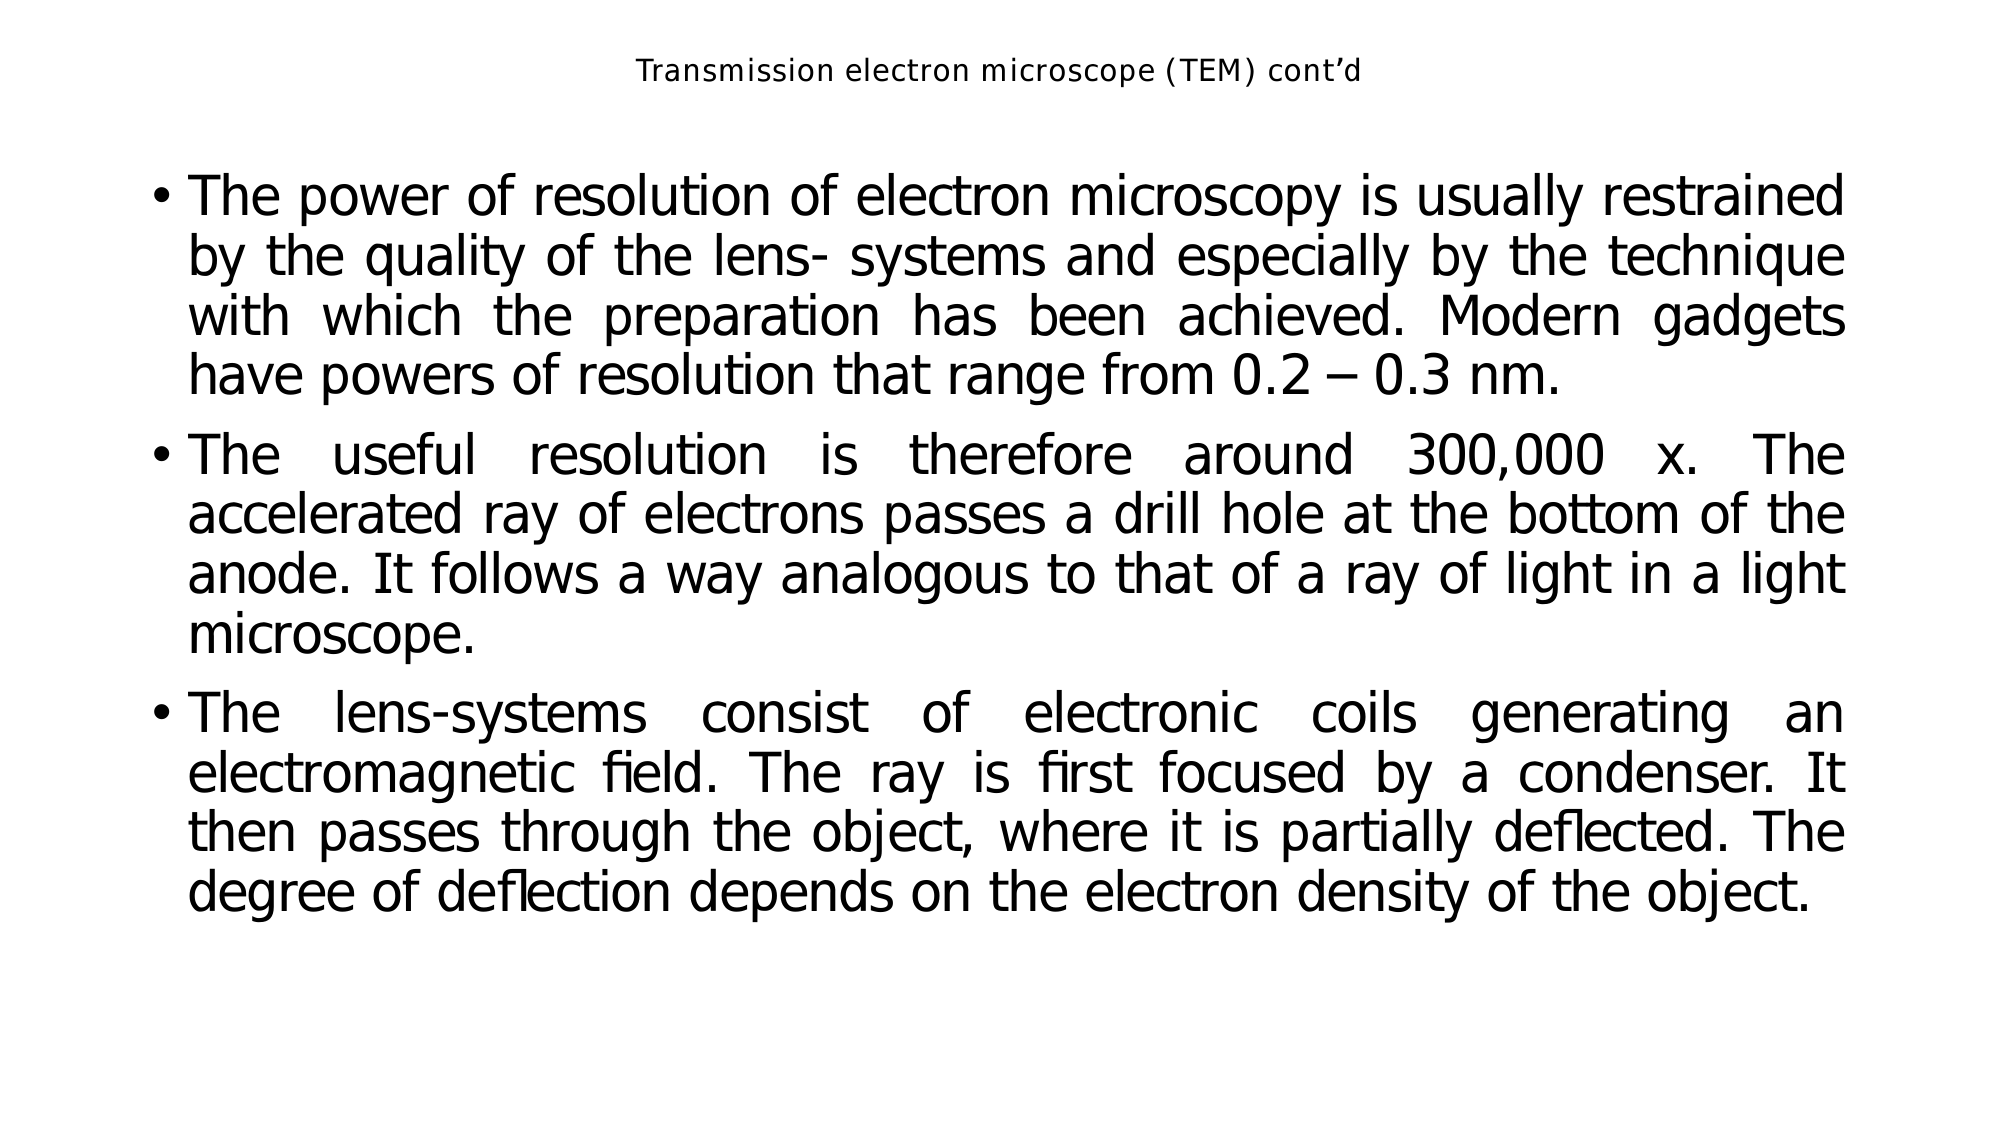

# Transmission electron microscope (TEM) cont’d
The power of resolution of electron microscopy is usually restrained by the quality of the lens- systems and especially by the technique with which the preparation has been achieved. Modern gadgets have powers of resolution that range from 0.2 – 0.3 nm.
The useful resolution is therefore around 300,000 x. The accelerated ray of electrons passes a drill hole at the bottom of the anode. It follows a way analogous to that of a ray of light in a light microscope.
The lens-systems consist of electronic coils generating an electromagnetic field. The ray is first focused by a condenser. It then passes through the object, where it is partially deflected. The degree of deflection depends on the electron density of the object.